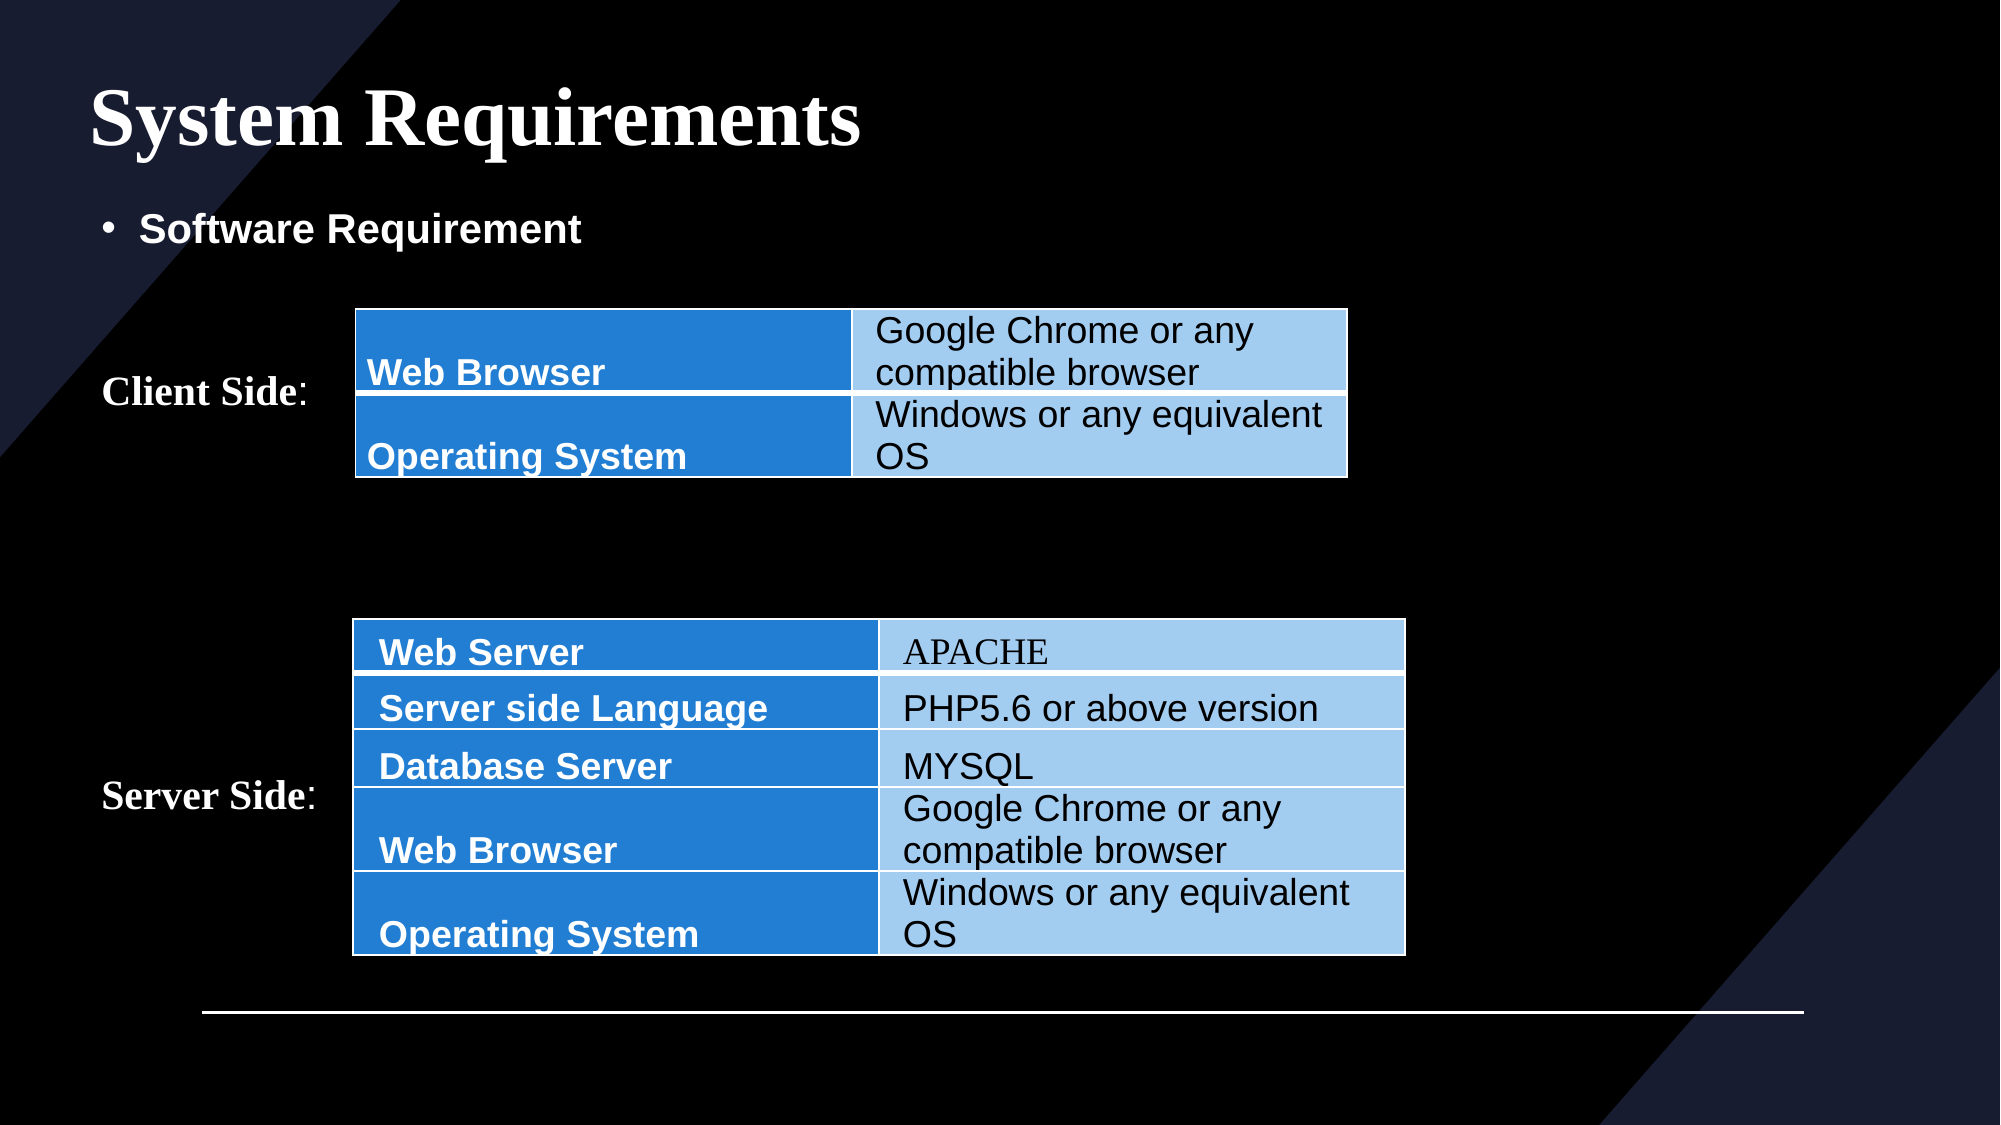

# System Requirements
Software Requirement

Client Side:

Server Side:

| Web Browser | Google Chrome or any compatible browser |
| --- | --- |
| Operating System | Windows or any equivalent OS |
| Web Server | APACHE |
| --- | --- |
| Server side Language | PHP5.6 or above version |
| Database Server | MYSQL |
| Web Browser | Google Chrome or any compatible browser |
| Operating System | Windows or any equivalent OS |